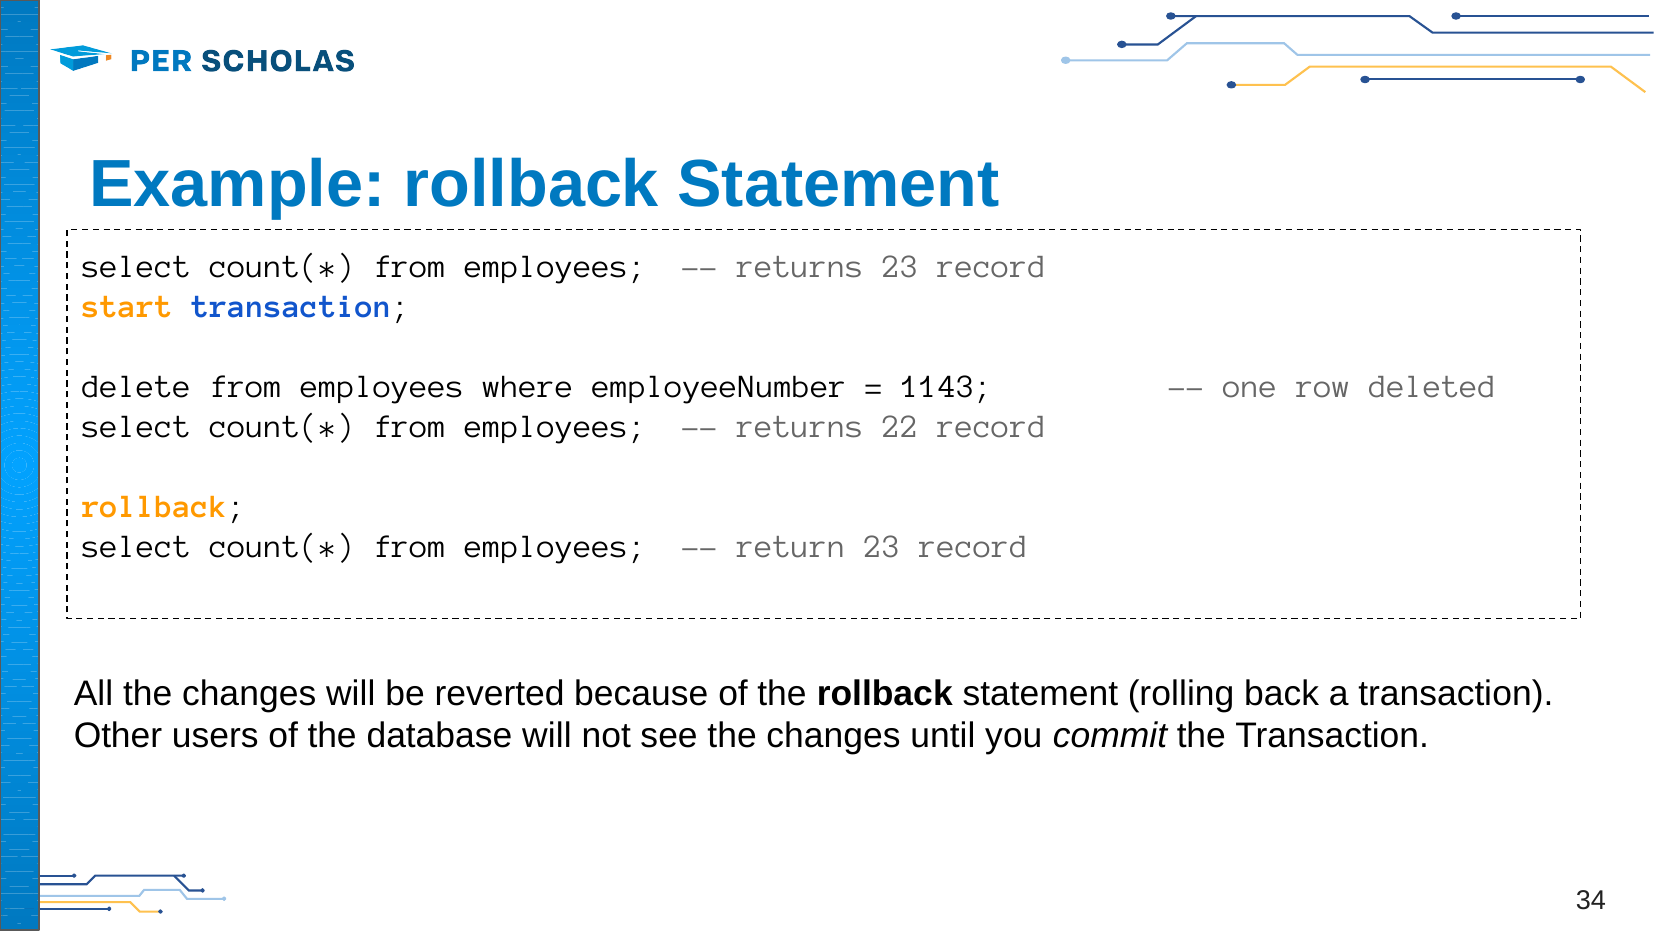

# Example: rollback Statement
select count(*) from employees;	-- returns 23 record
start transaction;

delete from employees where employeeNumber = 1143;	  -- one row deleted
select count(*) from employees;	-- returns 22 record

rollback;
select count(*) from employees;	-- return 23 record

All the changes will be reverted because of the rollback statement (rolling back a transaction). Other users of the database will not see the changes until you commit the Transaction.
34